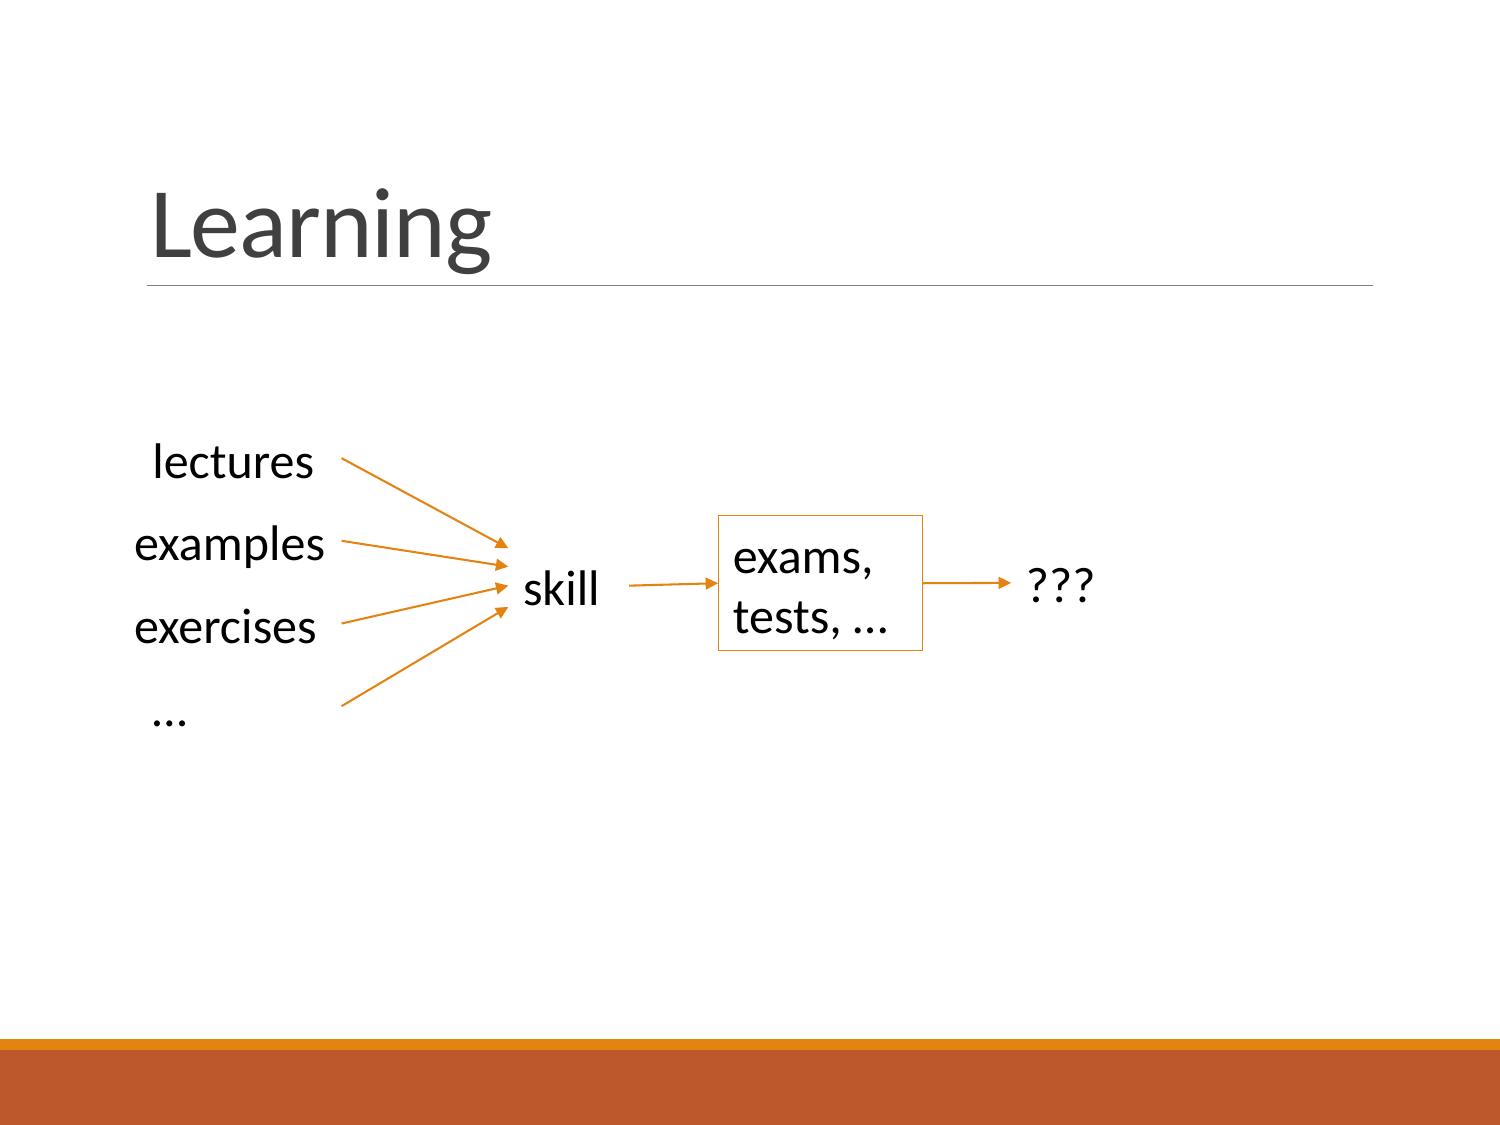

# Learning
lectures
examples
exams,
tests, …
???
skill
exercises
…